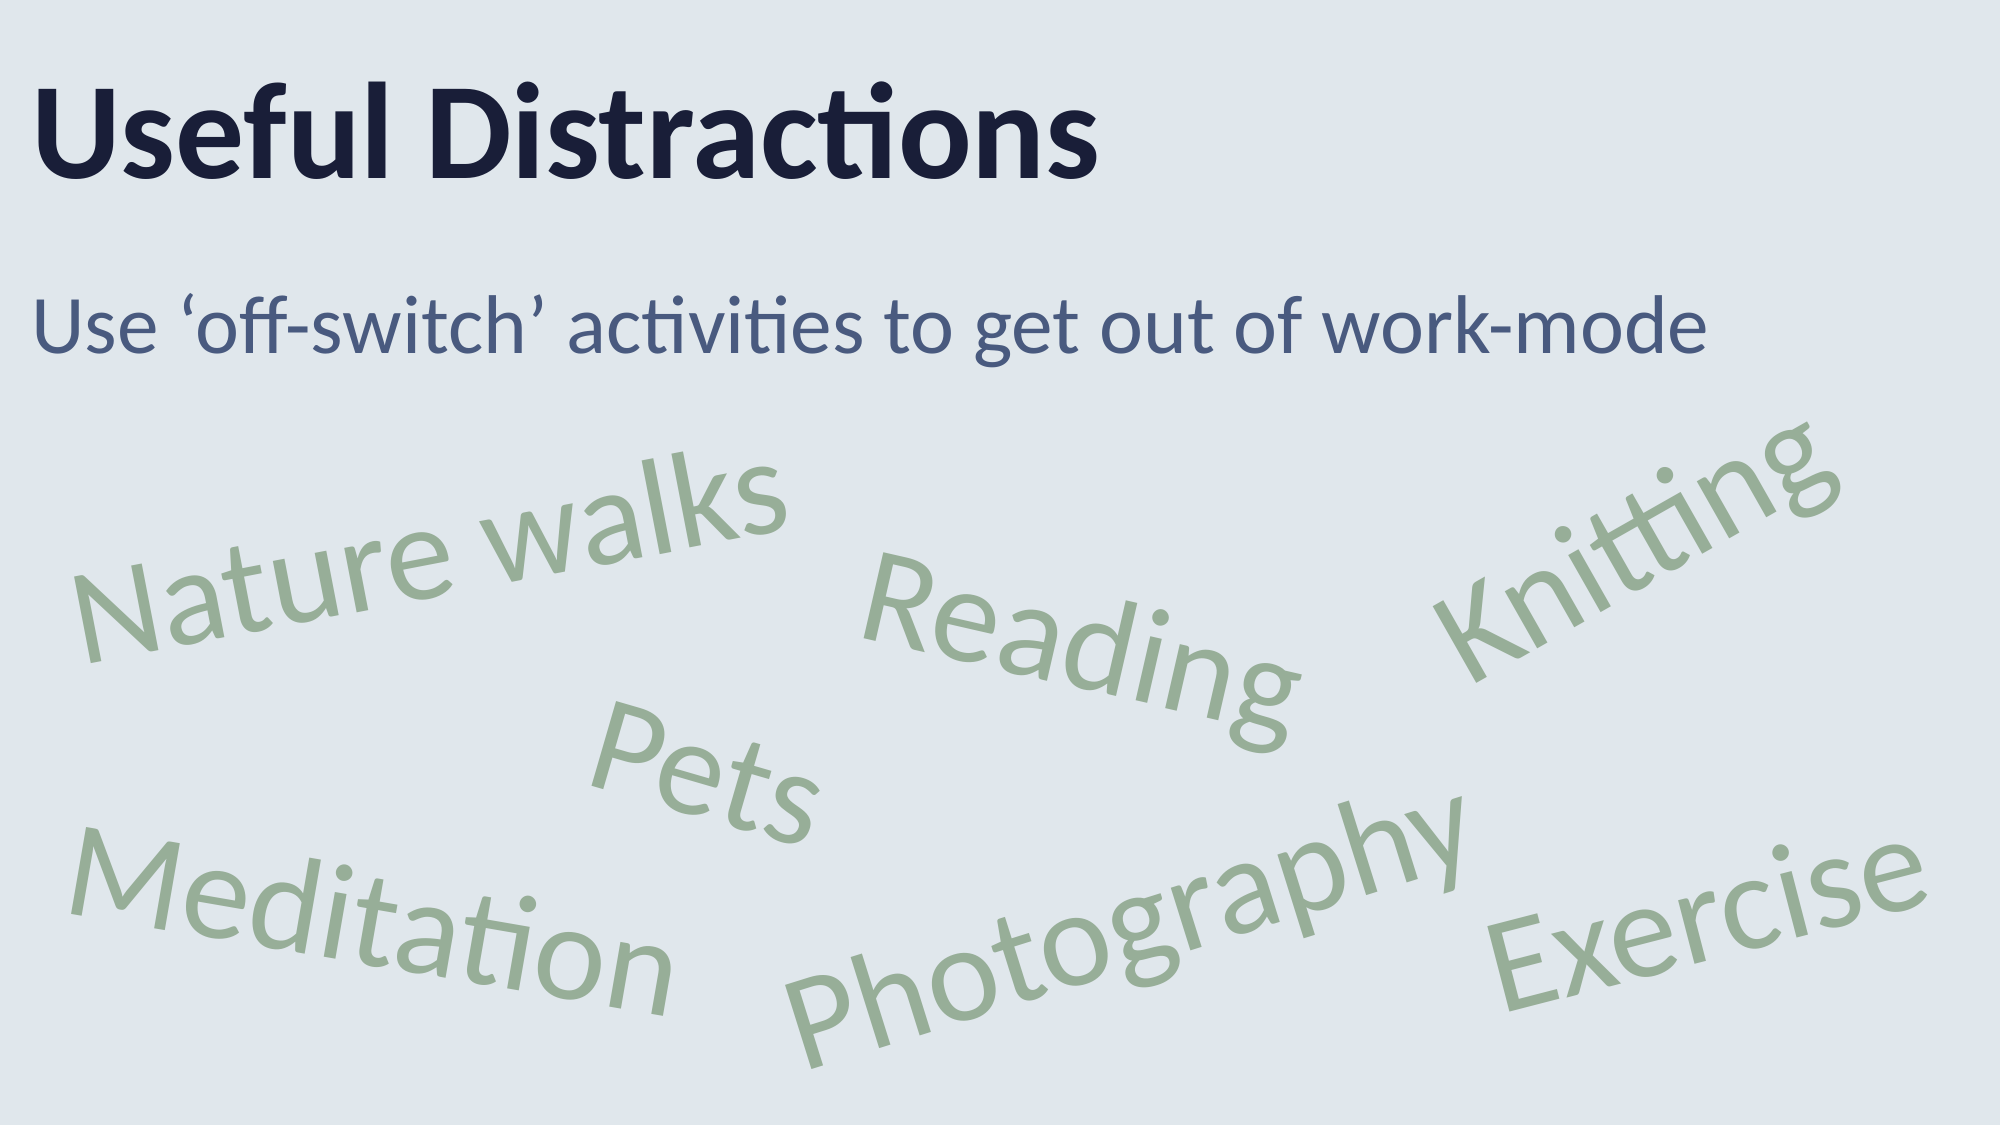

Useful Distractions
Use ‘off-switch’ activities to get out of work-mode
Knitting
Nature walks
Reading
Pets
Exercise
Photography
Meditation